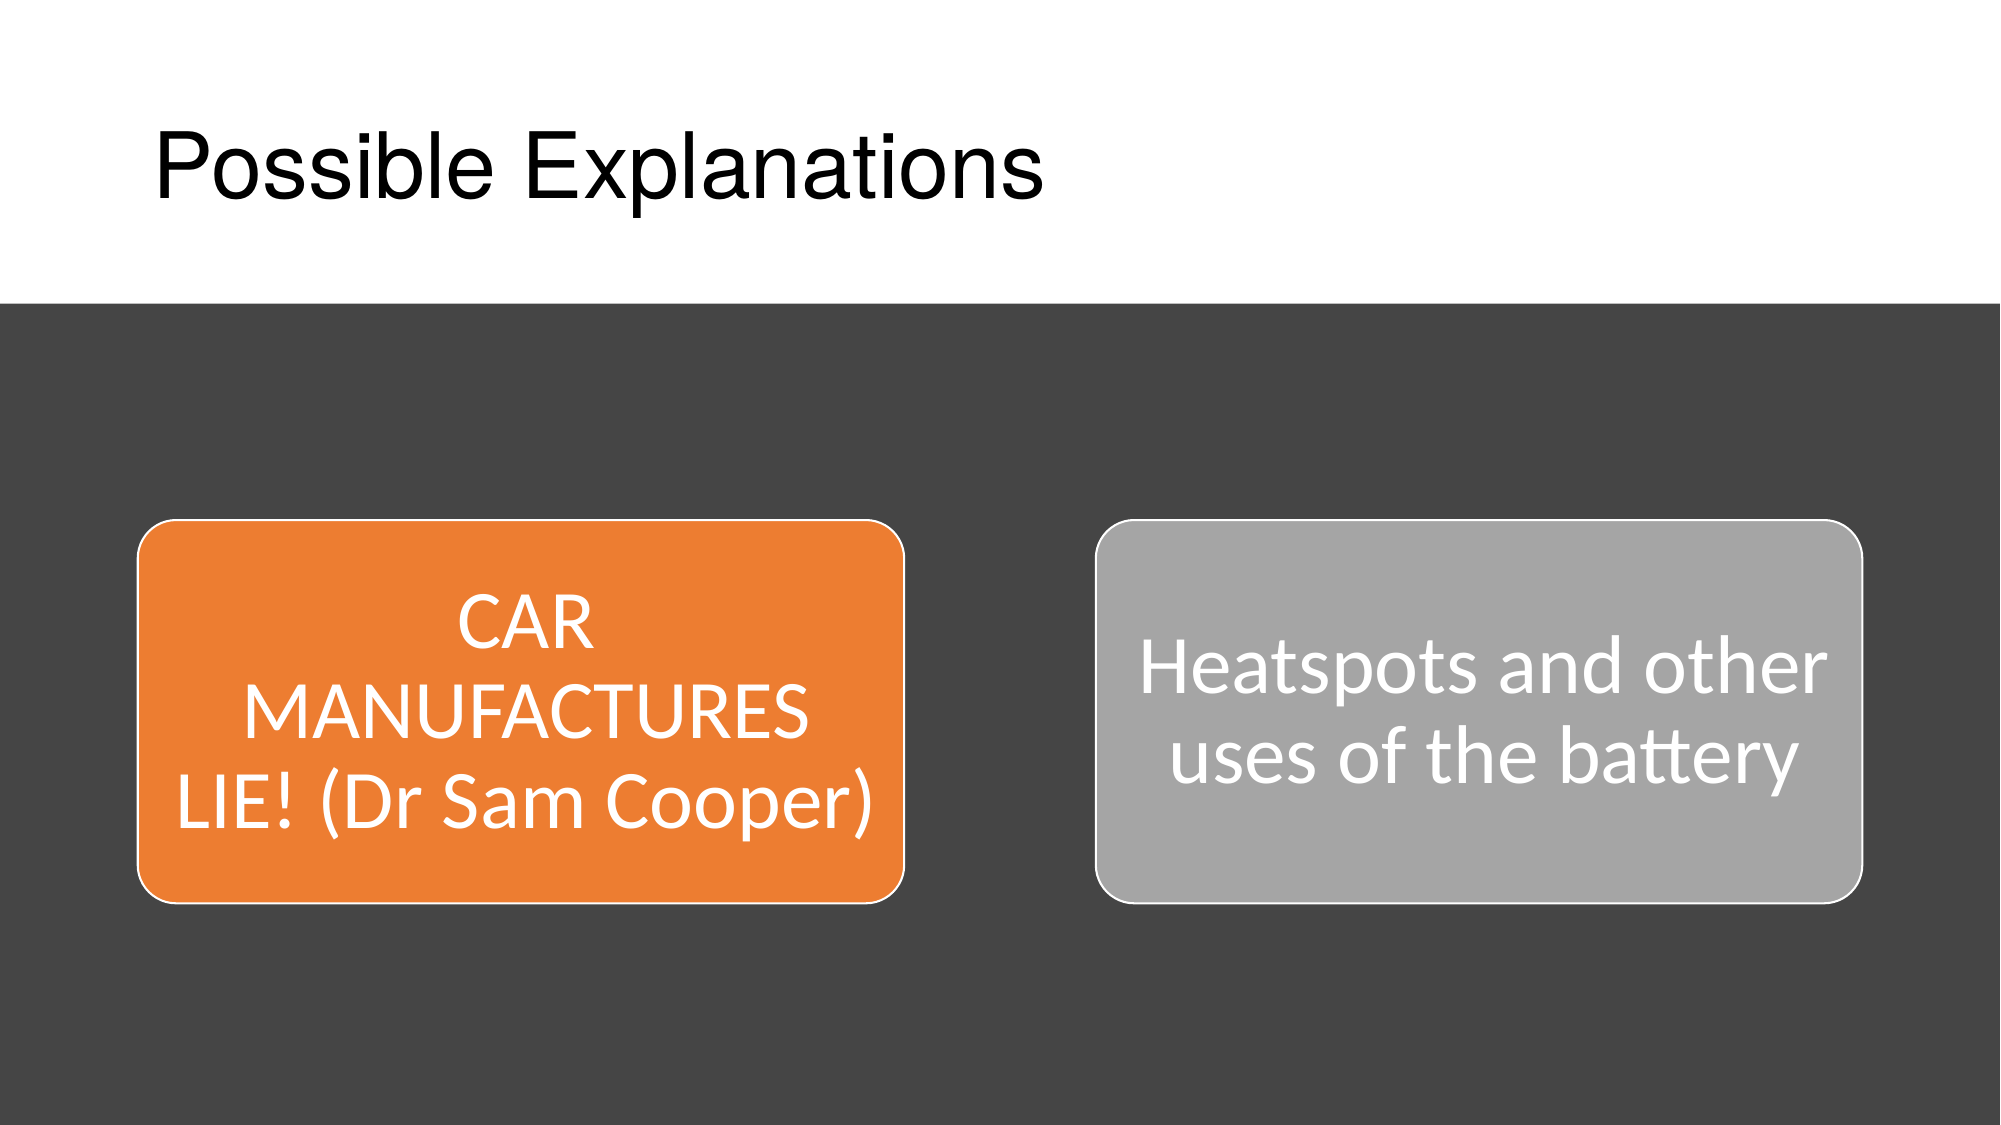

# Possible Explanations
CAR MANUFACTURES LIE! (Dr Sam Cooper)
Heatspots and other uses of the battery